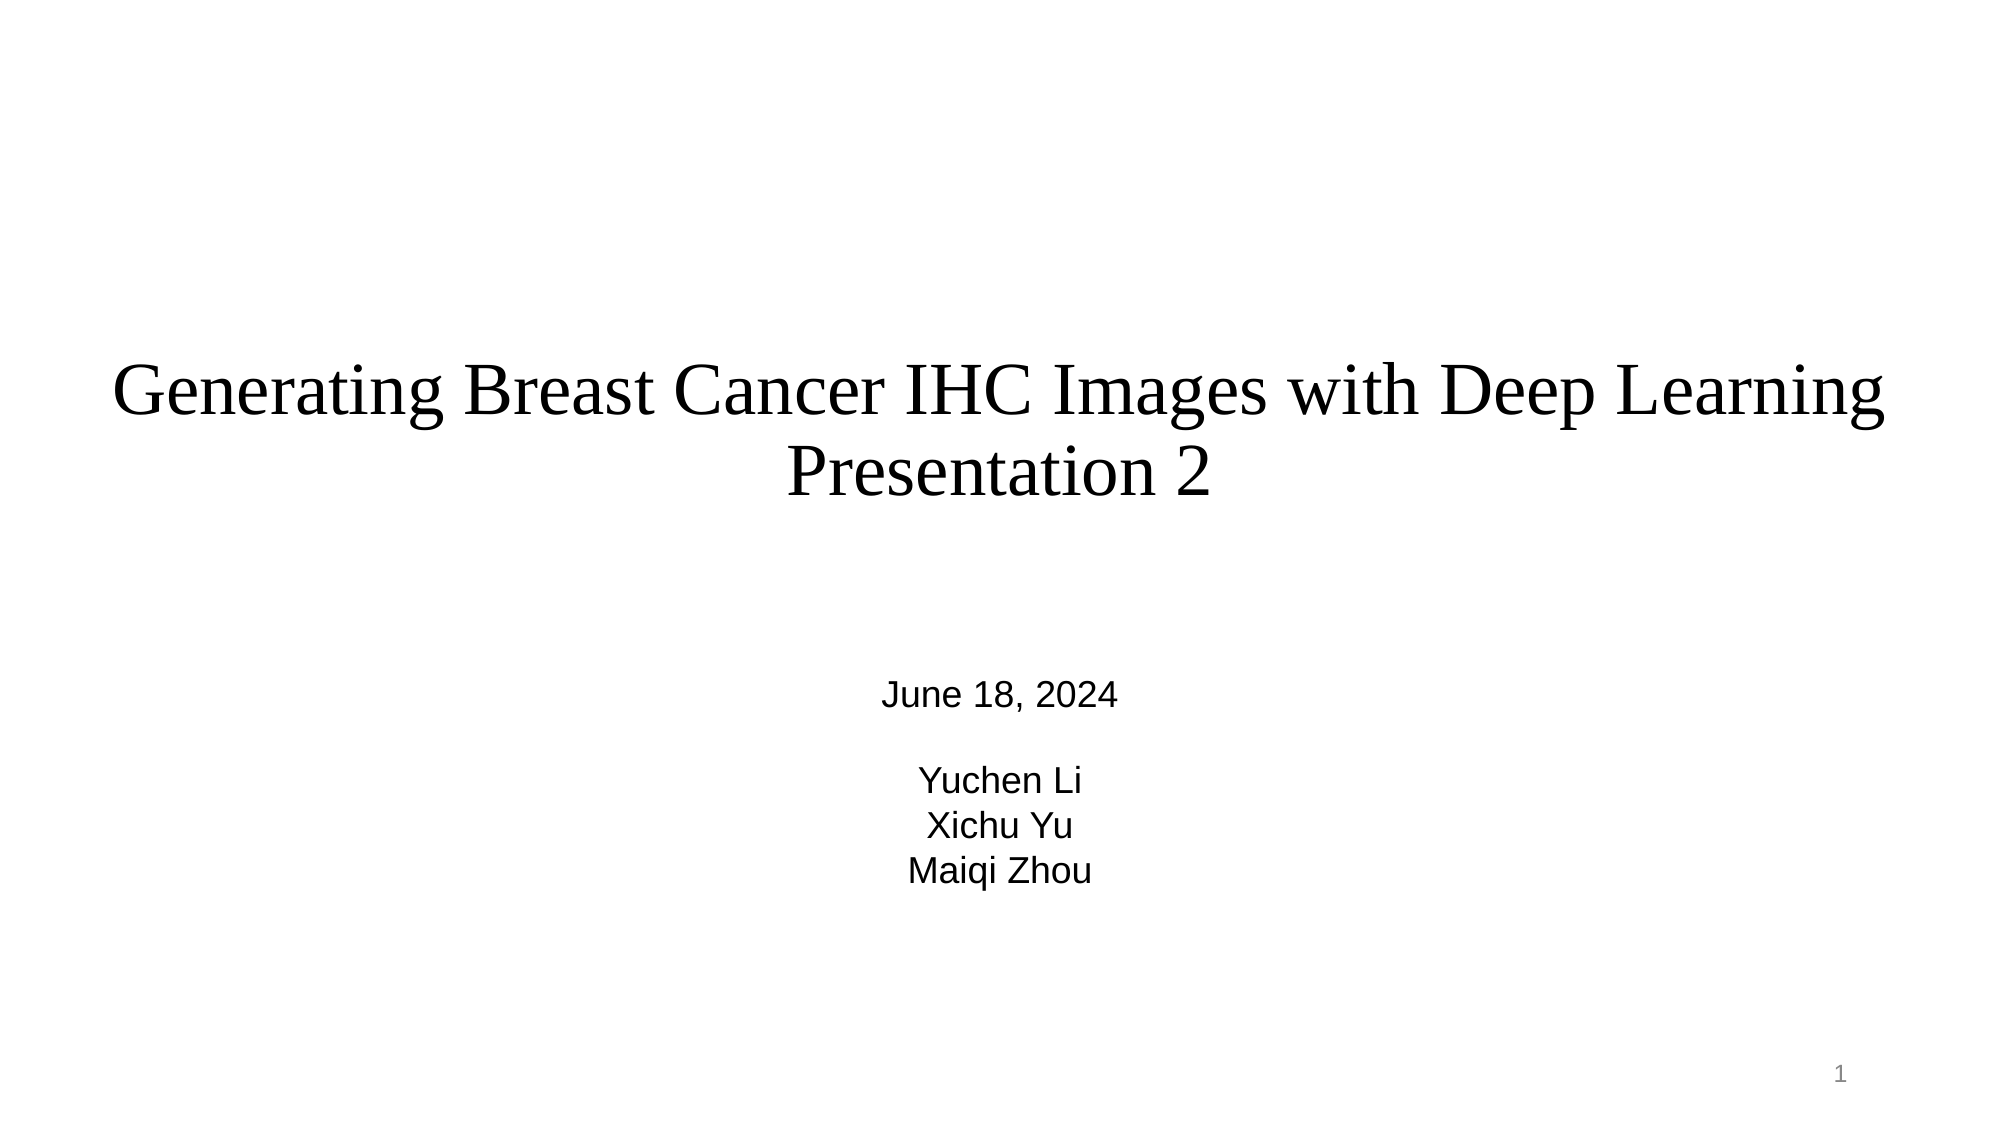

# Generating Breast Cancer IHC Images with Deep Learning Presentation 2
June 18, 2024
Yuchen Li
Xichu Yu
Maiqi Zhou

1